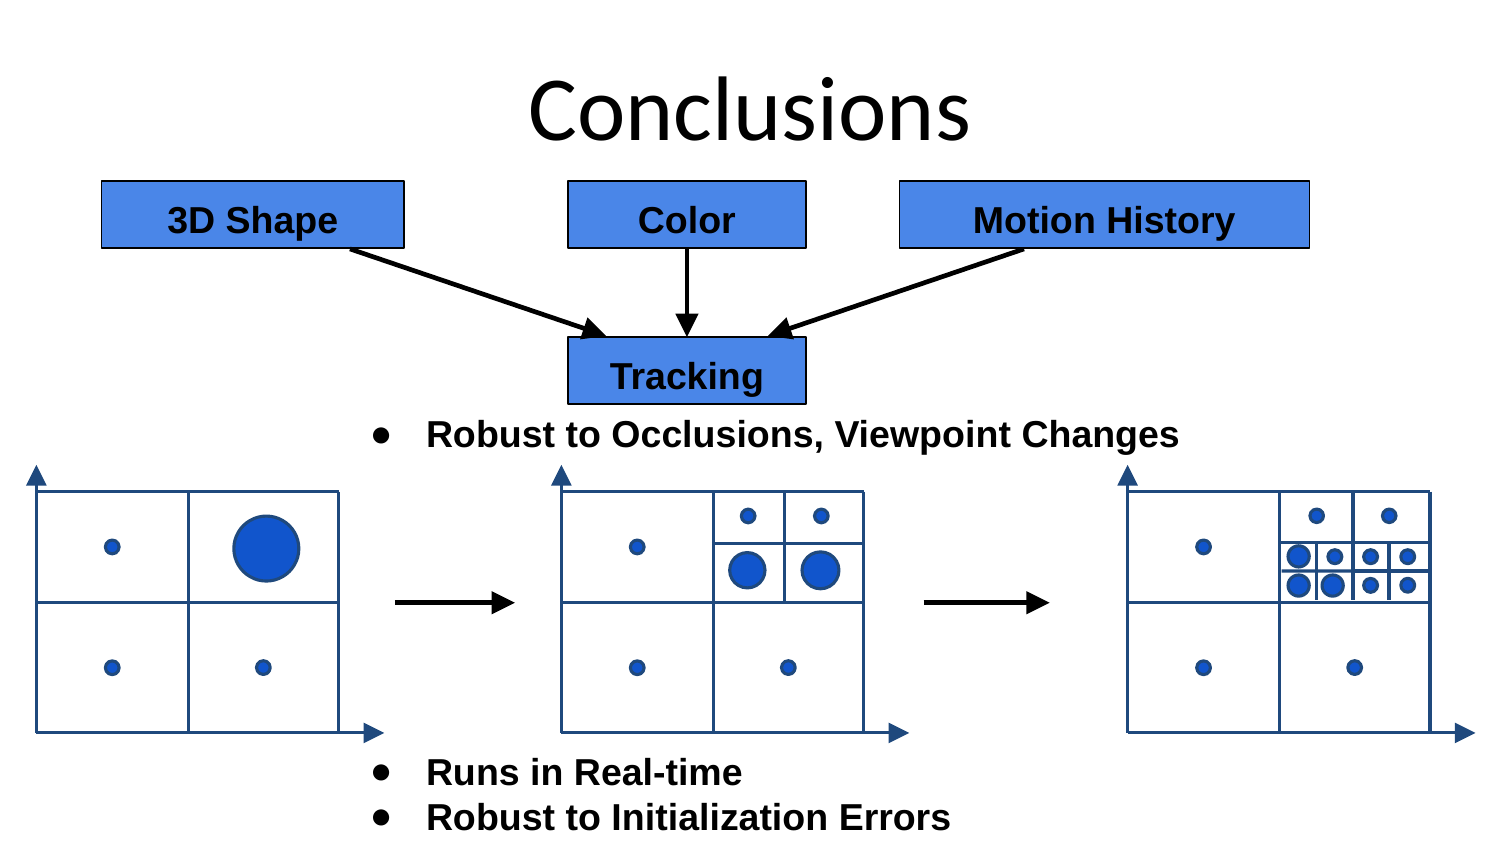

# Conclusions
3D Shape
Motion History
Color
Tracking
Robust to Occlusions, Viewpoint Changes

Runs in Real-time
Robust to Initialization Errors